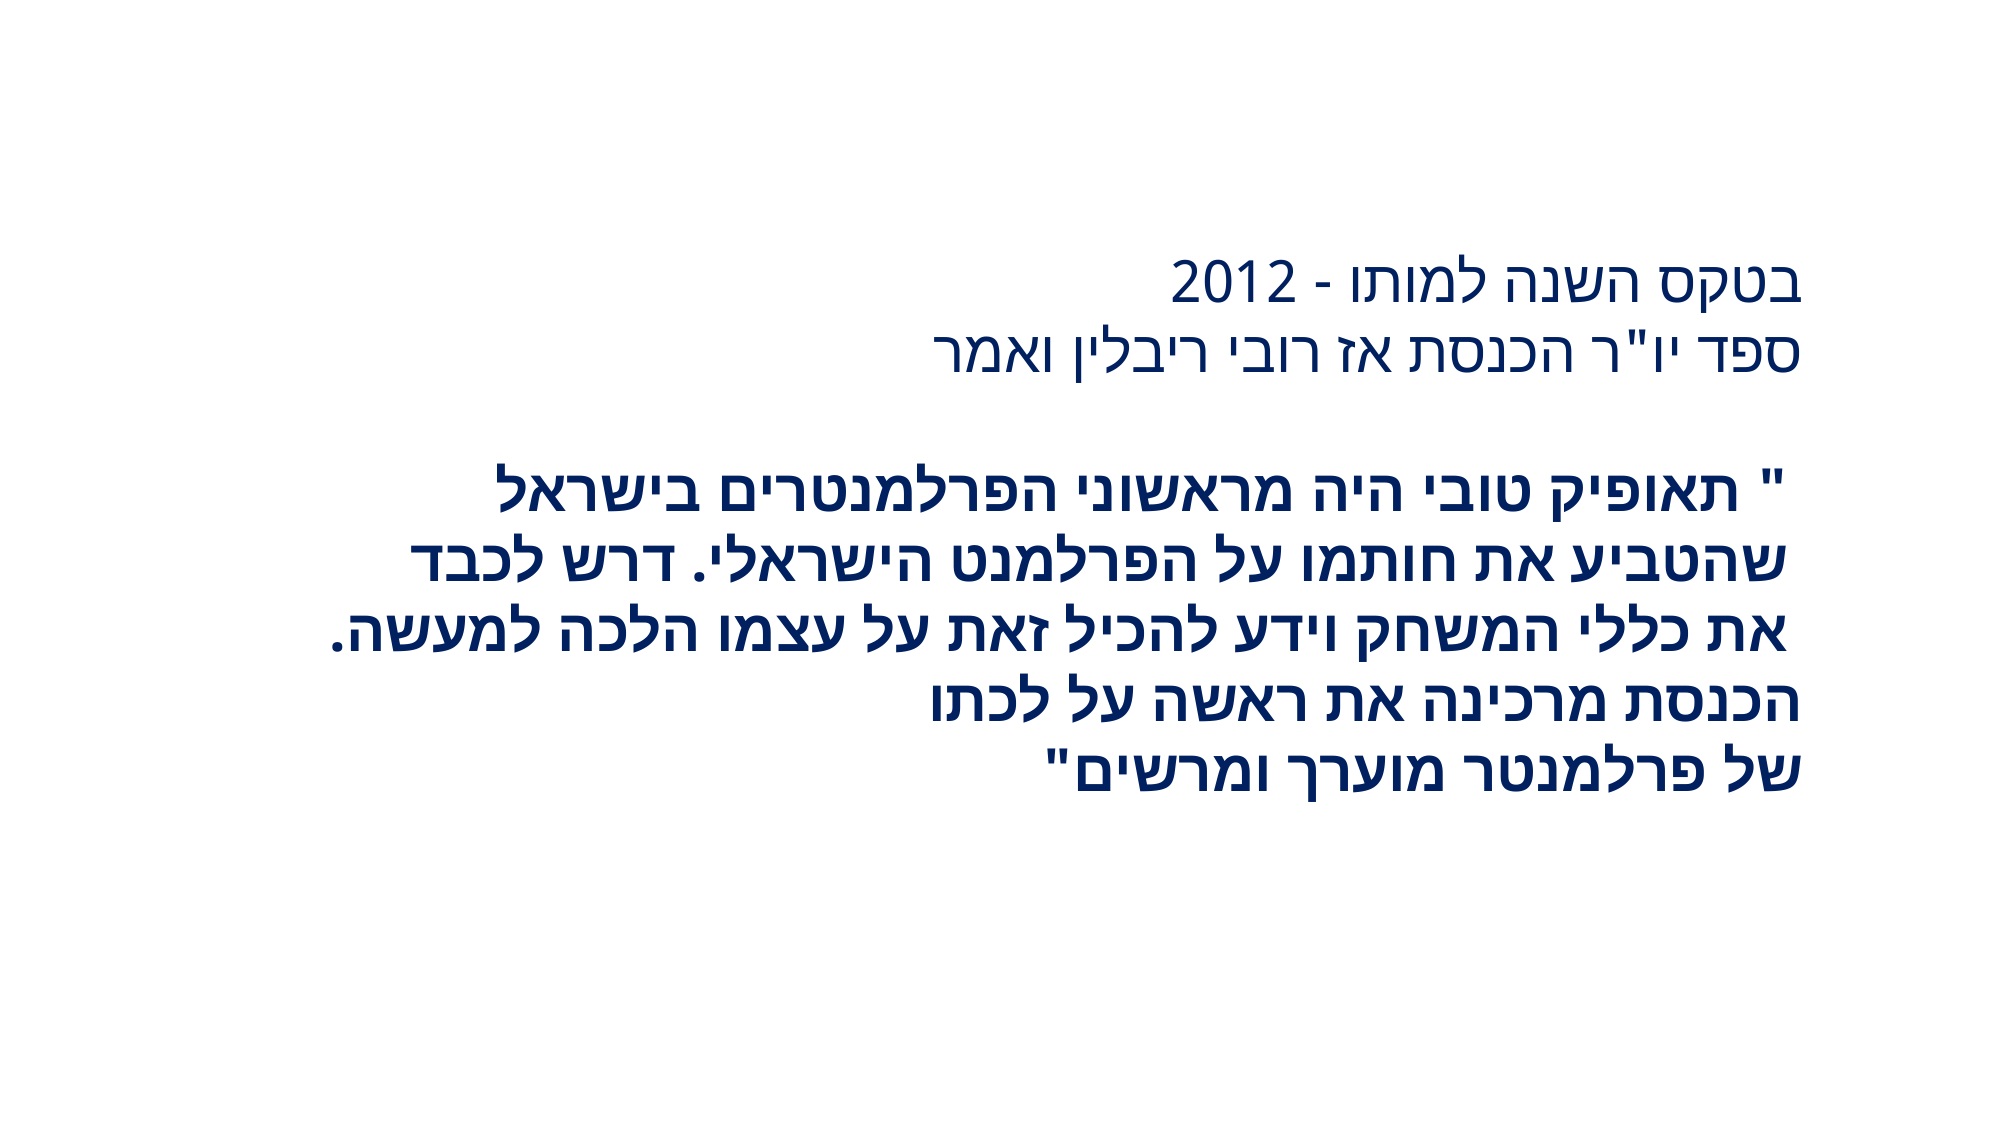

בטקס השנה למותו - 2012
ספד יו"ר הכנסת אז רובי ריבלין ואמר

 " תאופיק טובי היה מראשוני הפרלמנטרים בישראל
 שהטביע את חותמו על הפרלמנט הישראלי. דרש לכבד
 את כללי המשחק וידע להכיל זאת על עצמו הלכה למעשה.
הכנסת מרכינה את ראשה על לכתו
של פרלמנטר מוערך ומרשים"